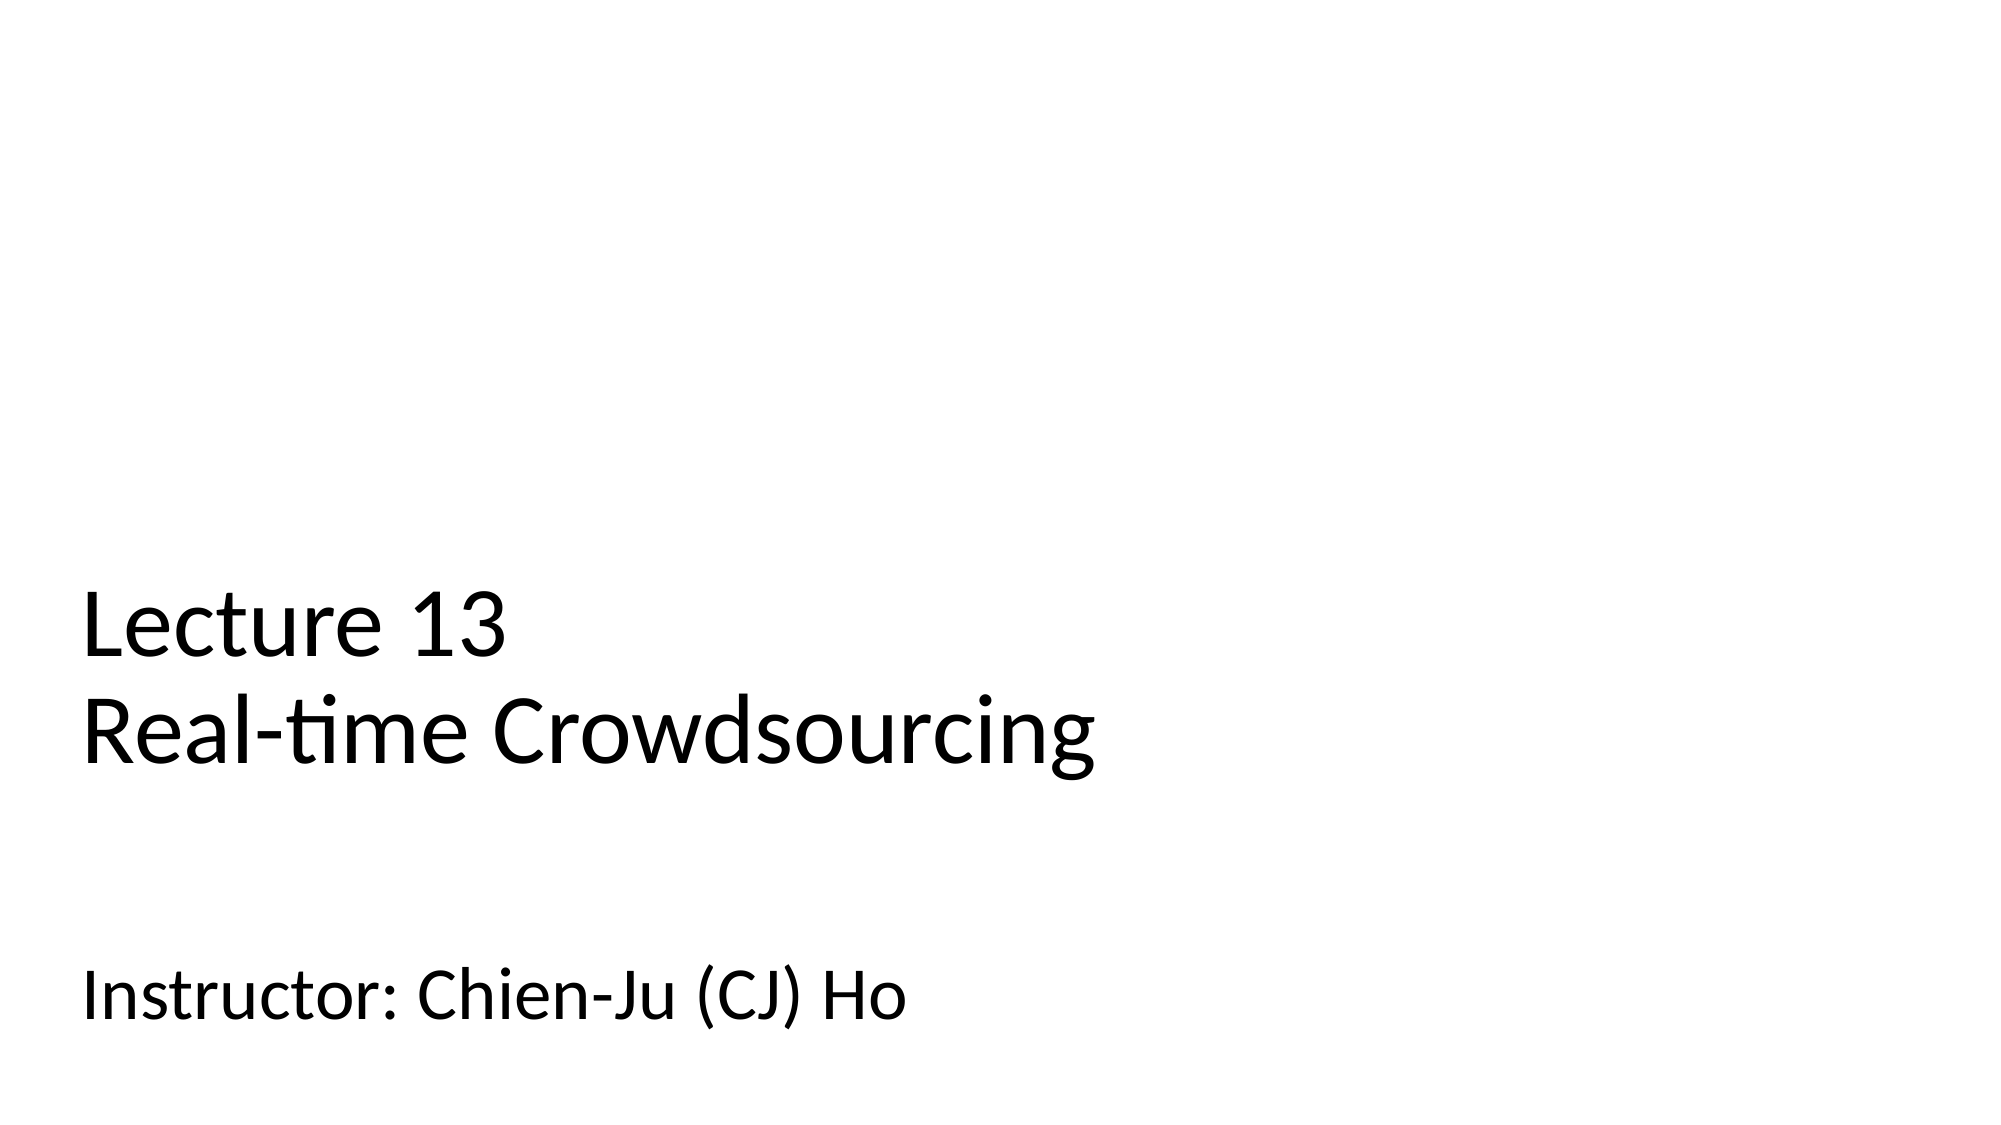

# Lecture 13 Real-time Crowdsourcing

Instructor: Chien-Ju (CJ) Ho